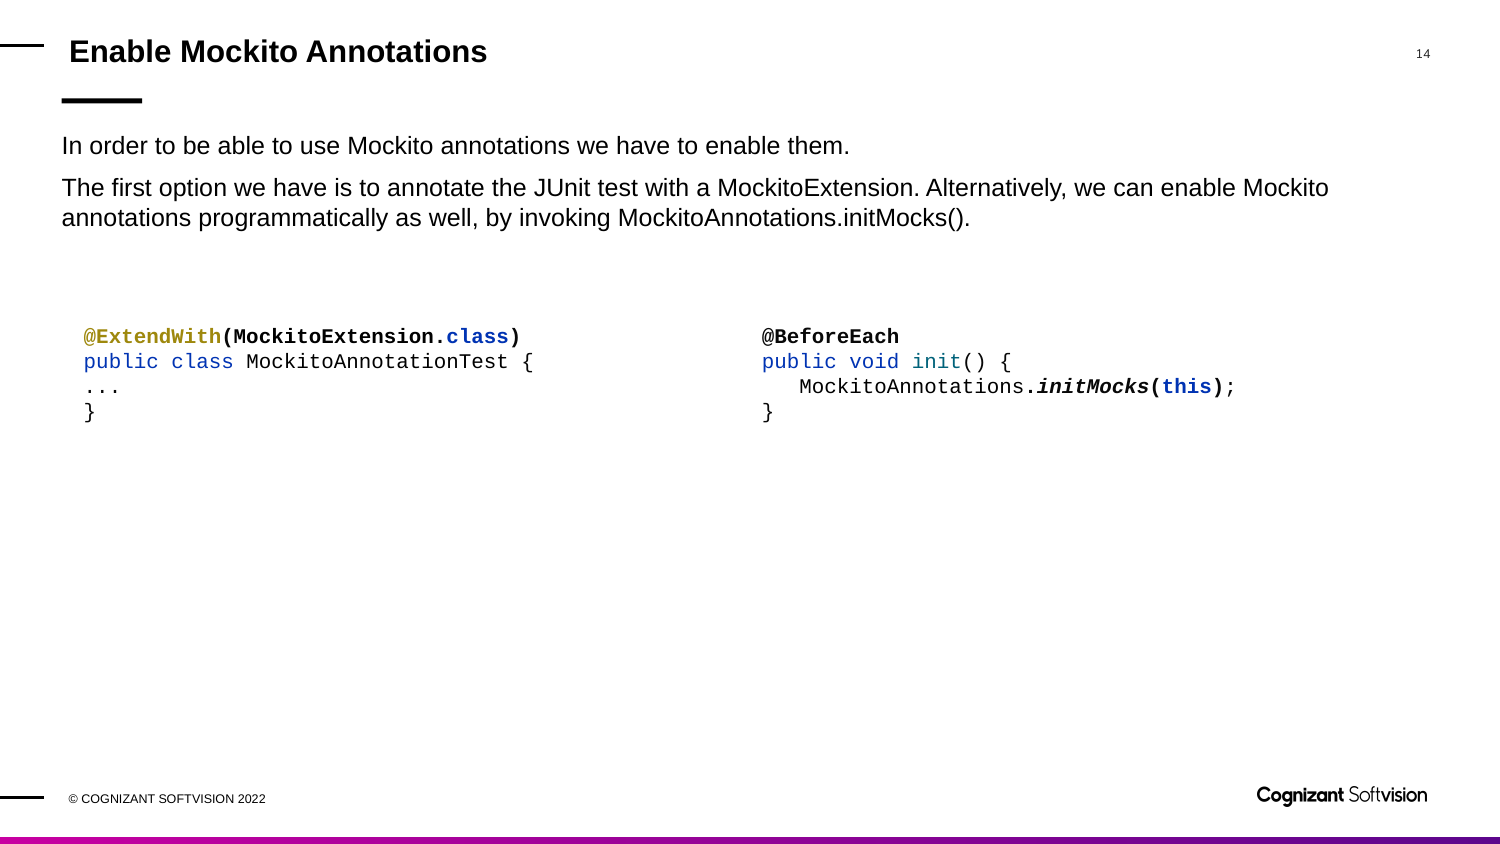

# Enable Mockito Annotations

In order to be able to use Mockito annotations we have to enable them.
The first option we have is to annotate the JUnit test with a MockitoExtension. Alternatively, we can enable Mockito annotations programmatically as well, by invoking MockitoAnnotations.initMocks().
@ExtendWith(MockitoExtension.class)
public class MockitoAnnotationTest {
...
}

@BeforeEach
public void init() {
   MockitoAnnotations.initMocks(this);
}